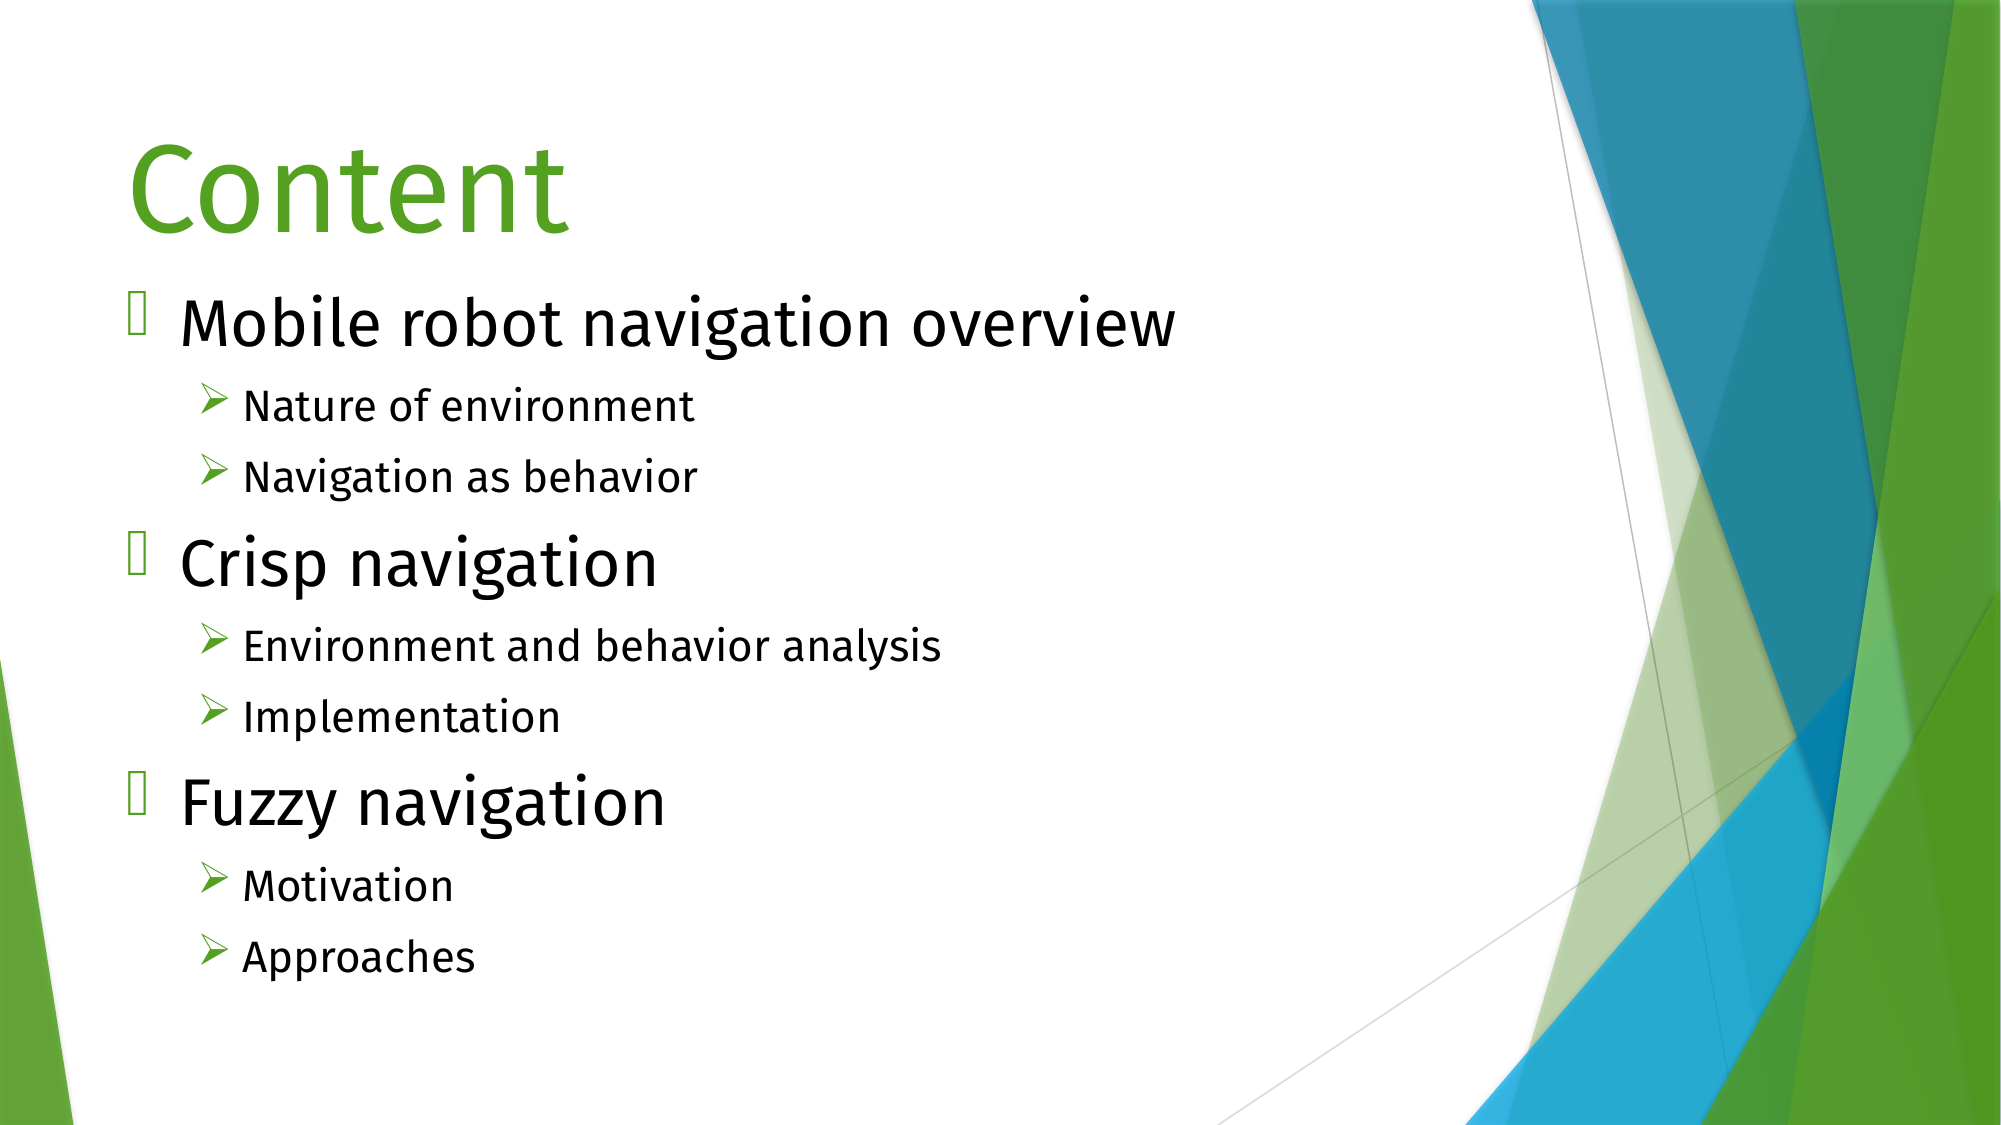

# Content
Mobile robot navigation overview
Nature of environment
Navigation as behavior
Crisp navigation
Environment and behavior analysis
Implementation
Fuzzy navigation
Motivation
Approaches